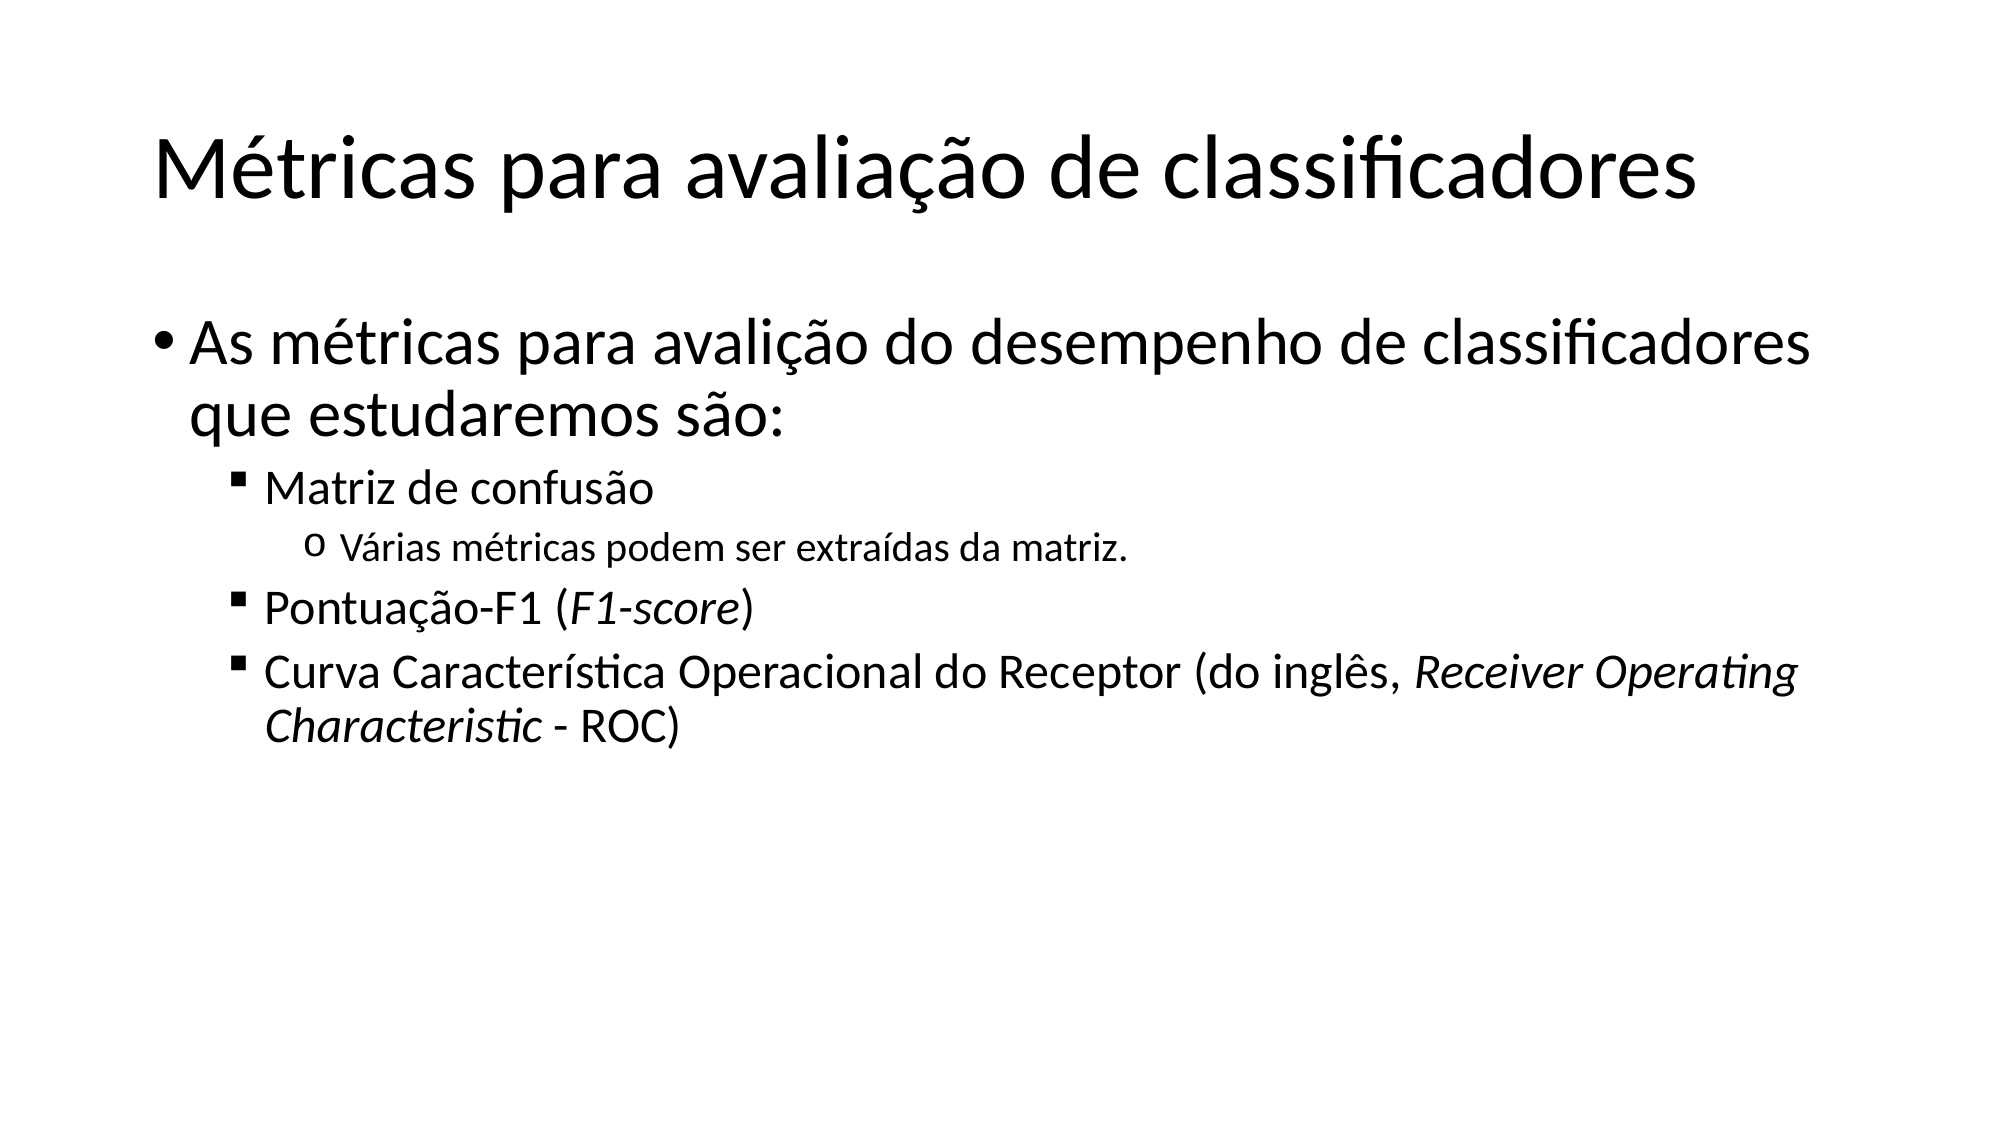

# Métricas para avaliação de classificadores
As métricas para avalição do desempenho de classificadores que estudaremos são:
Matriz de confusão
Várias métricas podem ser extraídas da matriz.
Pontuação-F1 (F1-score)
Curva Característica Operacional do Receptor (do inglês, Receiver Operating Characteristic - ROC)